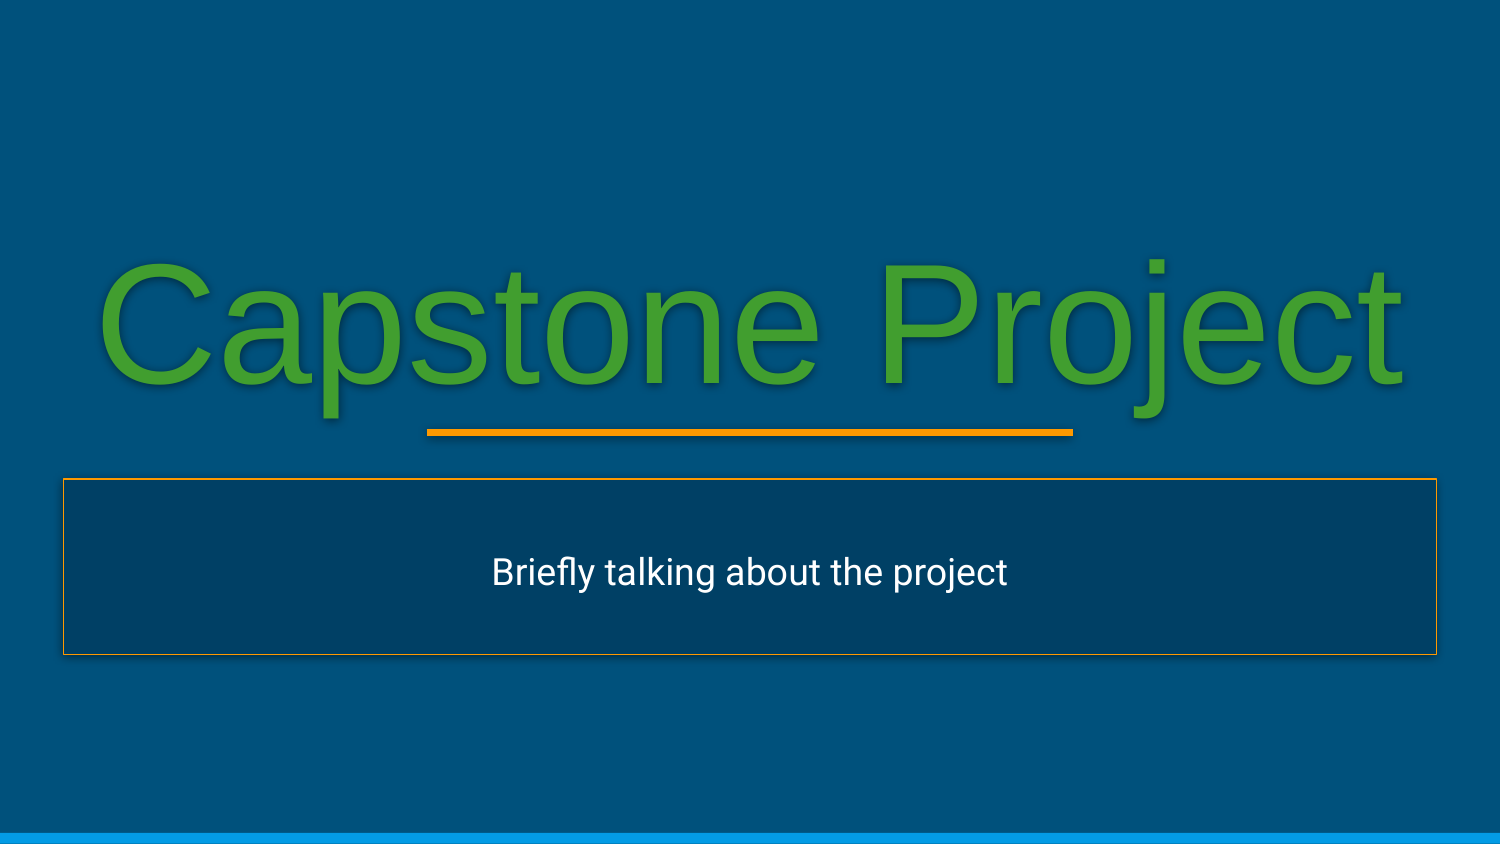

# Capstone Project
Briefly talking about the project